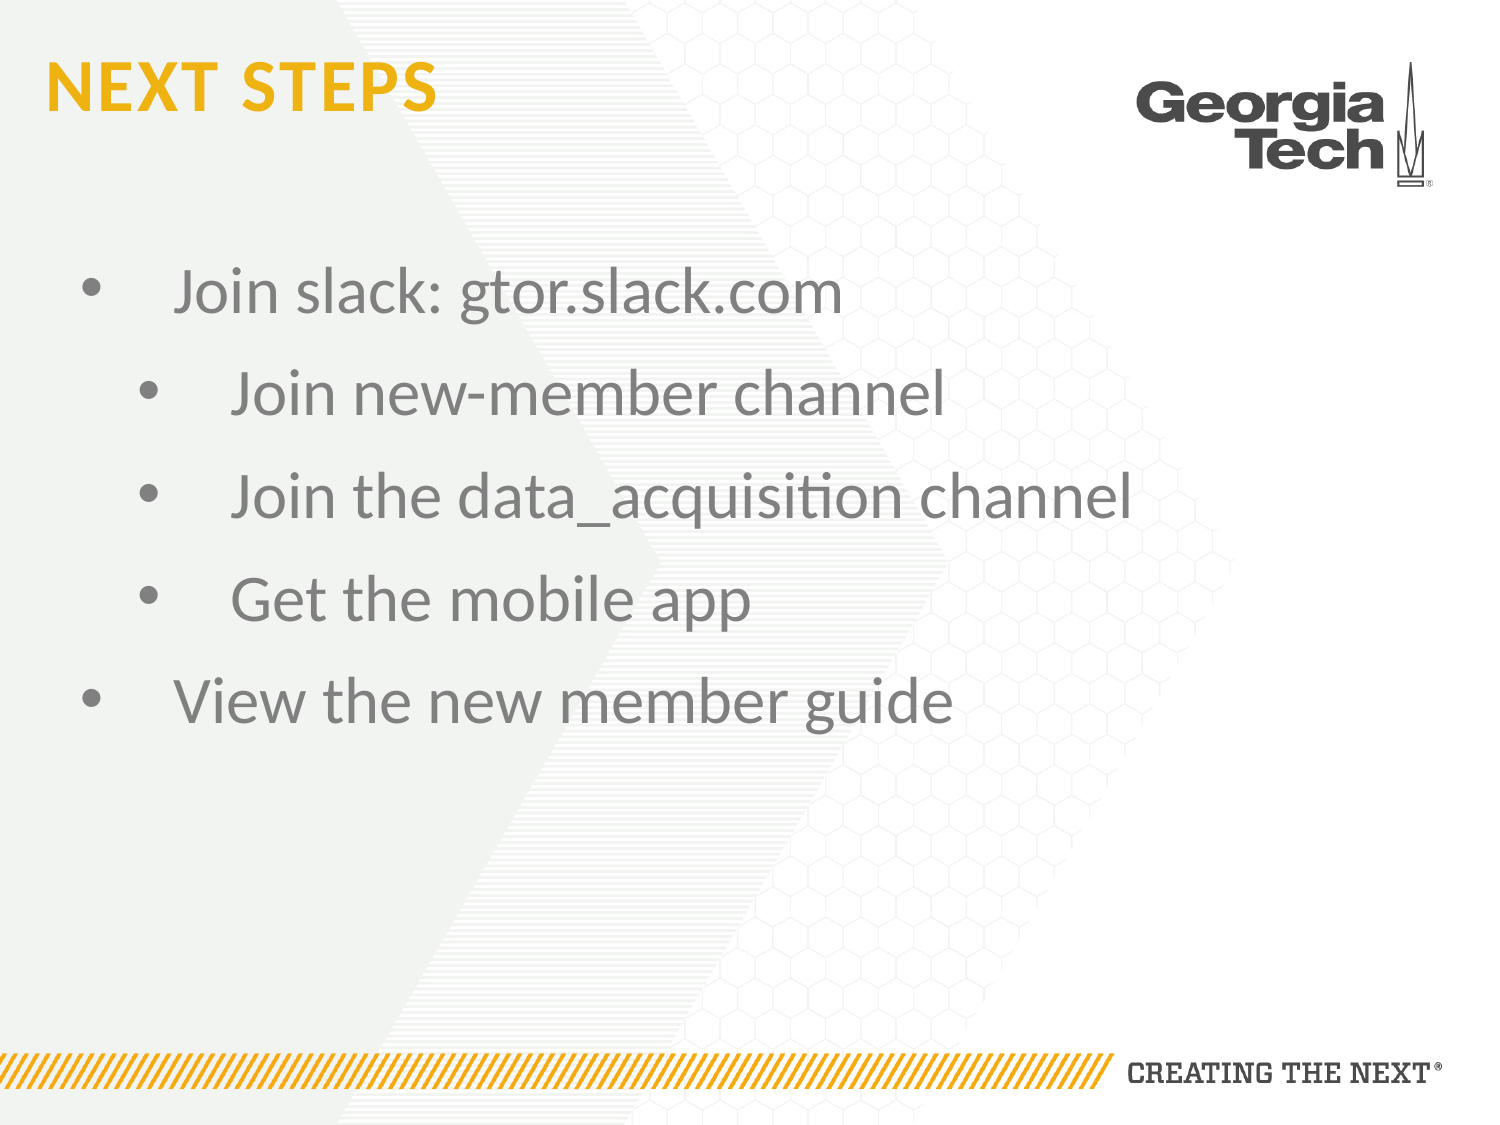

# Next Steps
Join slack: gtor.slack.com
Join new-member channel
Join the data_acquisition channel
Get the mobile app
View the new member guide